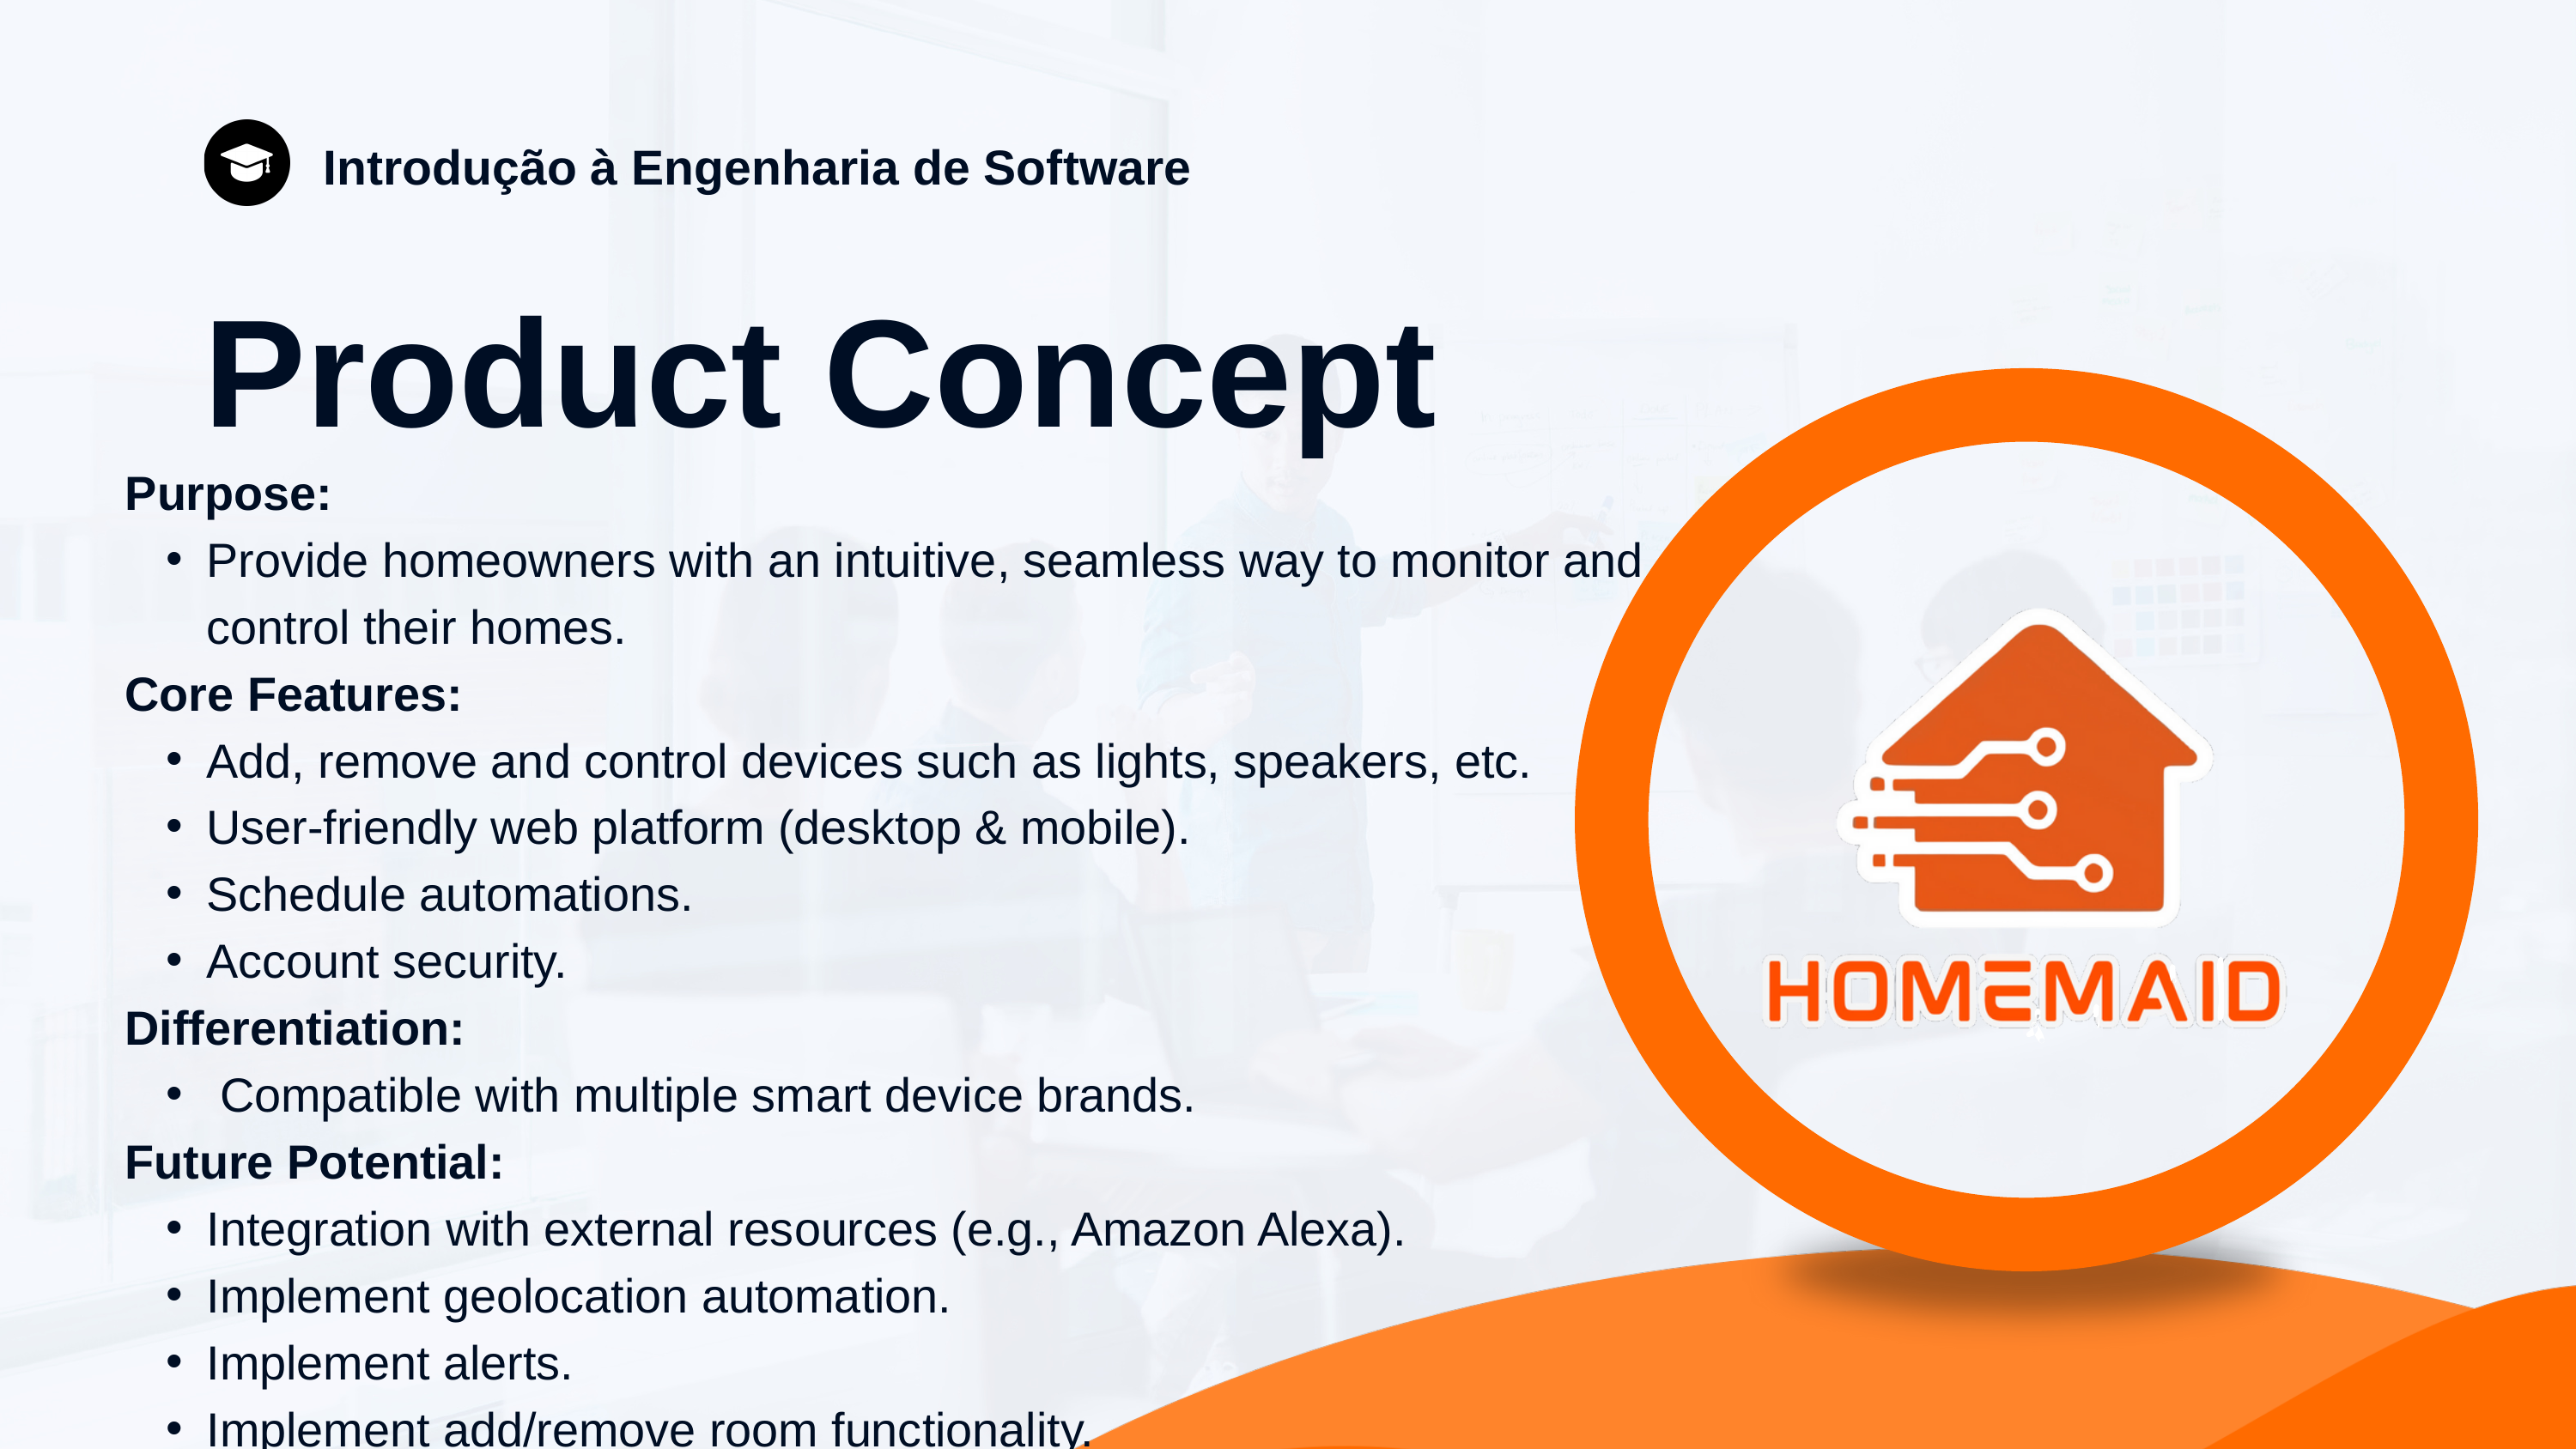

Introdução à Engenharia de Software
Product Concept

Purpose:
Provide homeowners with an intuitive, seamless way to monitor and control their homes.
Core Features:
Add, remove and control devices such as lights, speakers, etc.
User-friendly web platform (desktop & mobile).
Schedule automations.
Account security.
Differentiation:
 Compatible with multiple smart device brands.
Future Potential:
Integration with external resources (e.g., Amazon Alexa).
Implement geolocation automation.
Implement alerts.
Implement add/remove room functionality.